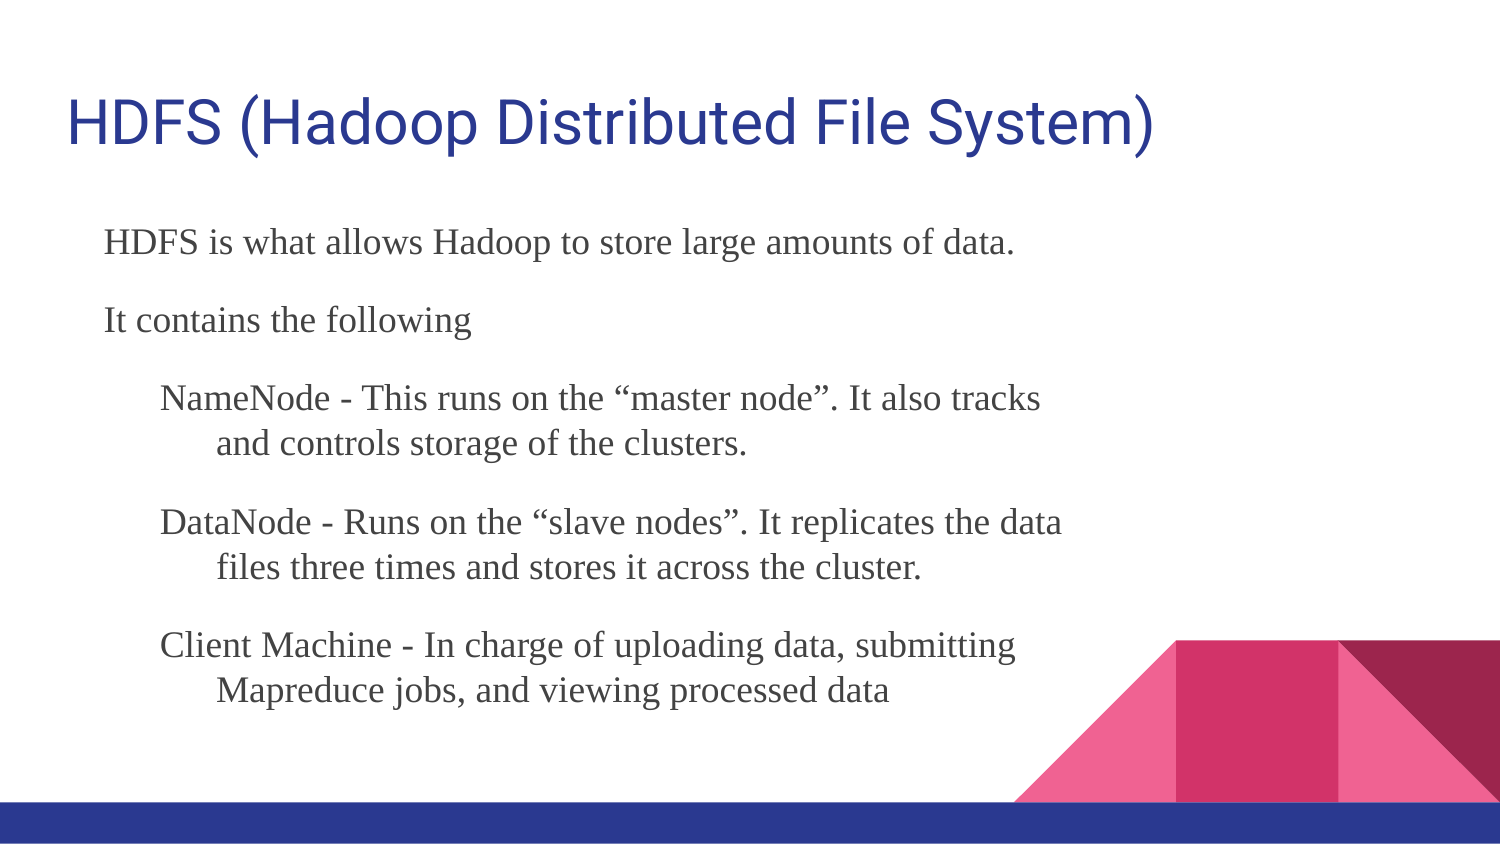

# HDFS (Hadoop Distributed File System)
HDFS is what allows Hadoop to store large amounts of data.
It contains the following
NameNode - This runs on the “master node”. It also tracks and controls storage of the clusters.
DataNode - Runs on the “slave nodes”. It replicates the data files three times and stores it across the cluster.
Client Machine - In charge of uploading data, submitting Mapreduce jobs, and viewing processed data